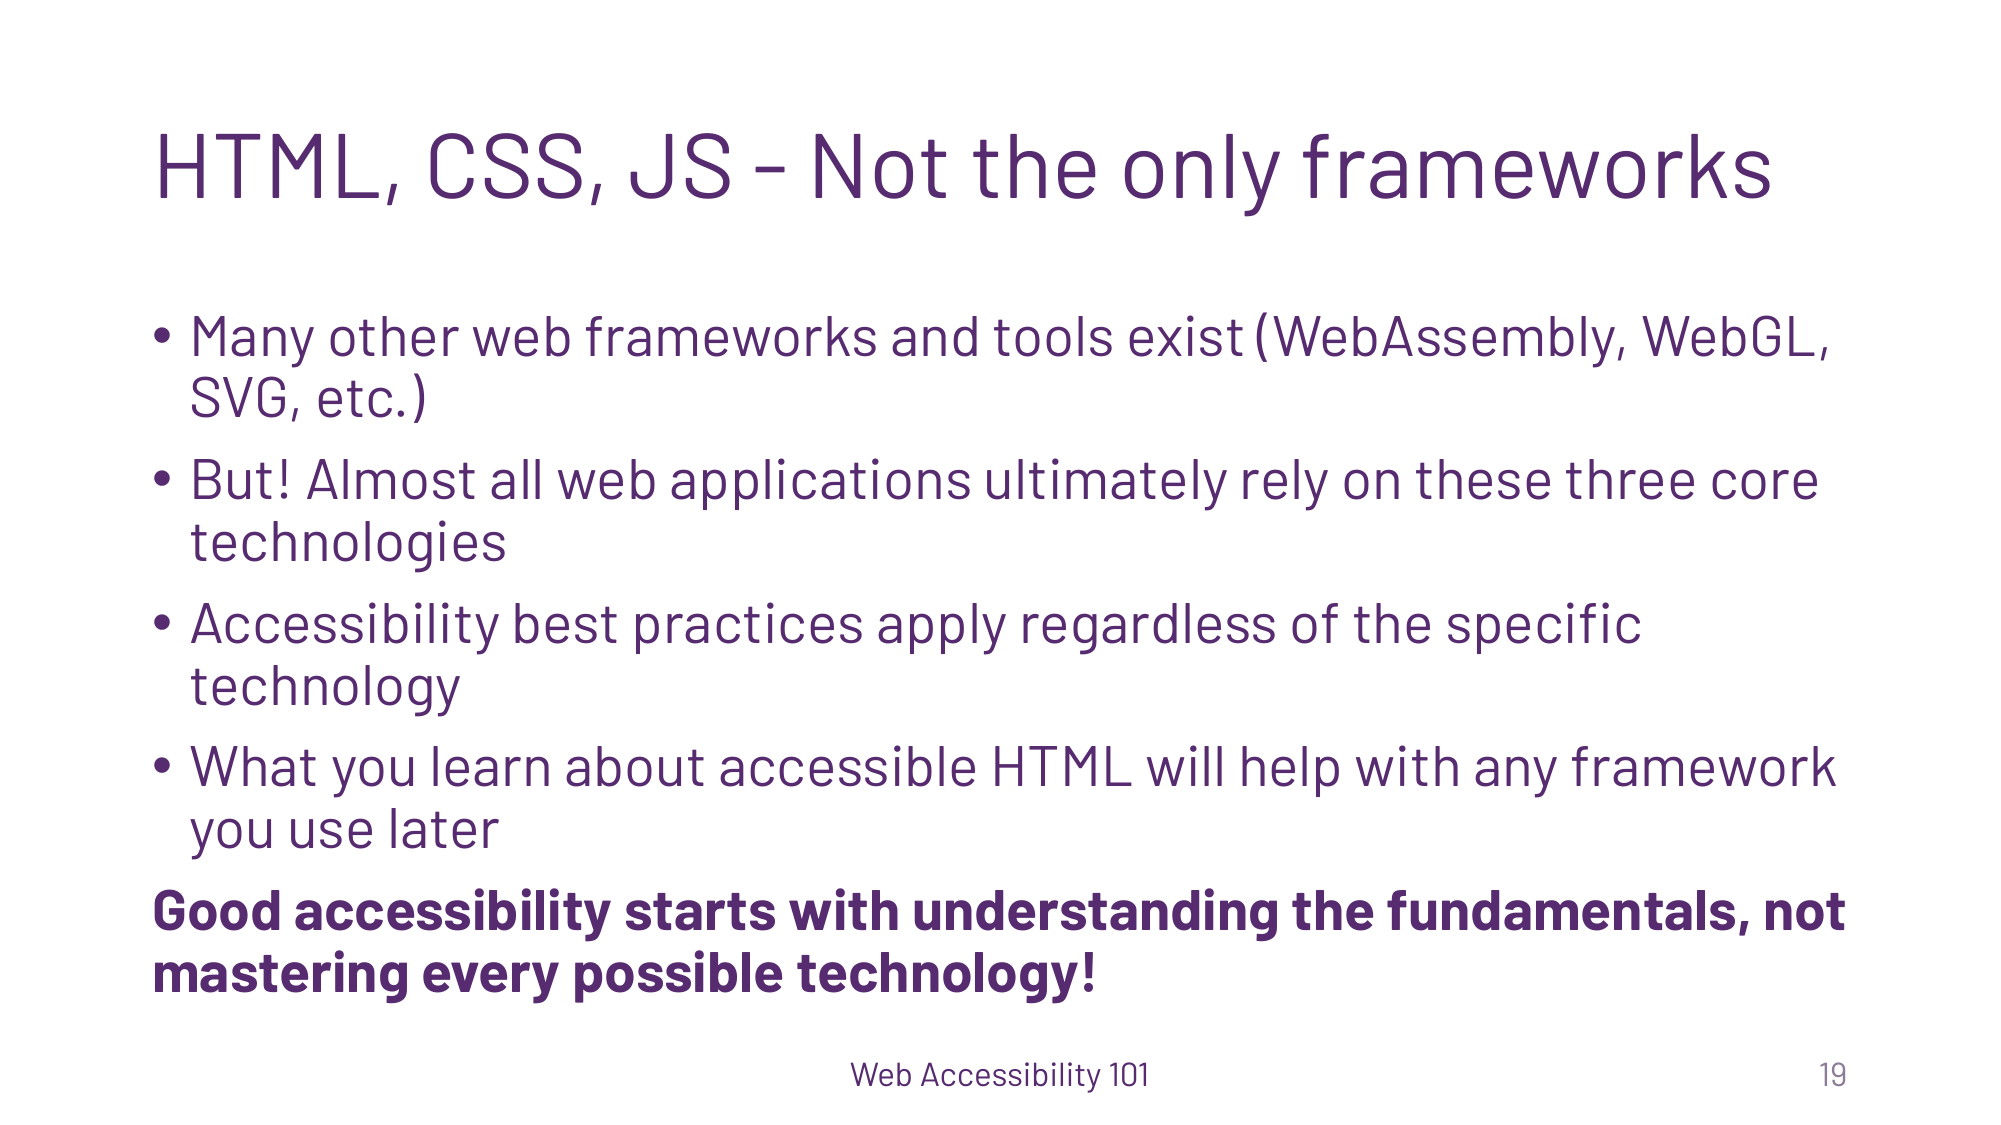

# HTML, CSS, JS - Not the only frameworks
Many other web frameworks and tools exist (WebAssembly, WebGL, SVG, etc.)
But! Almost all web applications ultimately rely on these three core technologies
Accessibility best practices apply regardless of the specific technology
What you learn about accessible HTML will help with any framework you use later
Good accessibility starts with understanding the fundamentals, not mastering every possible technology!

Web Accessibility 101
19